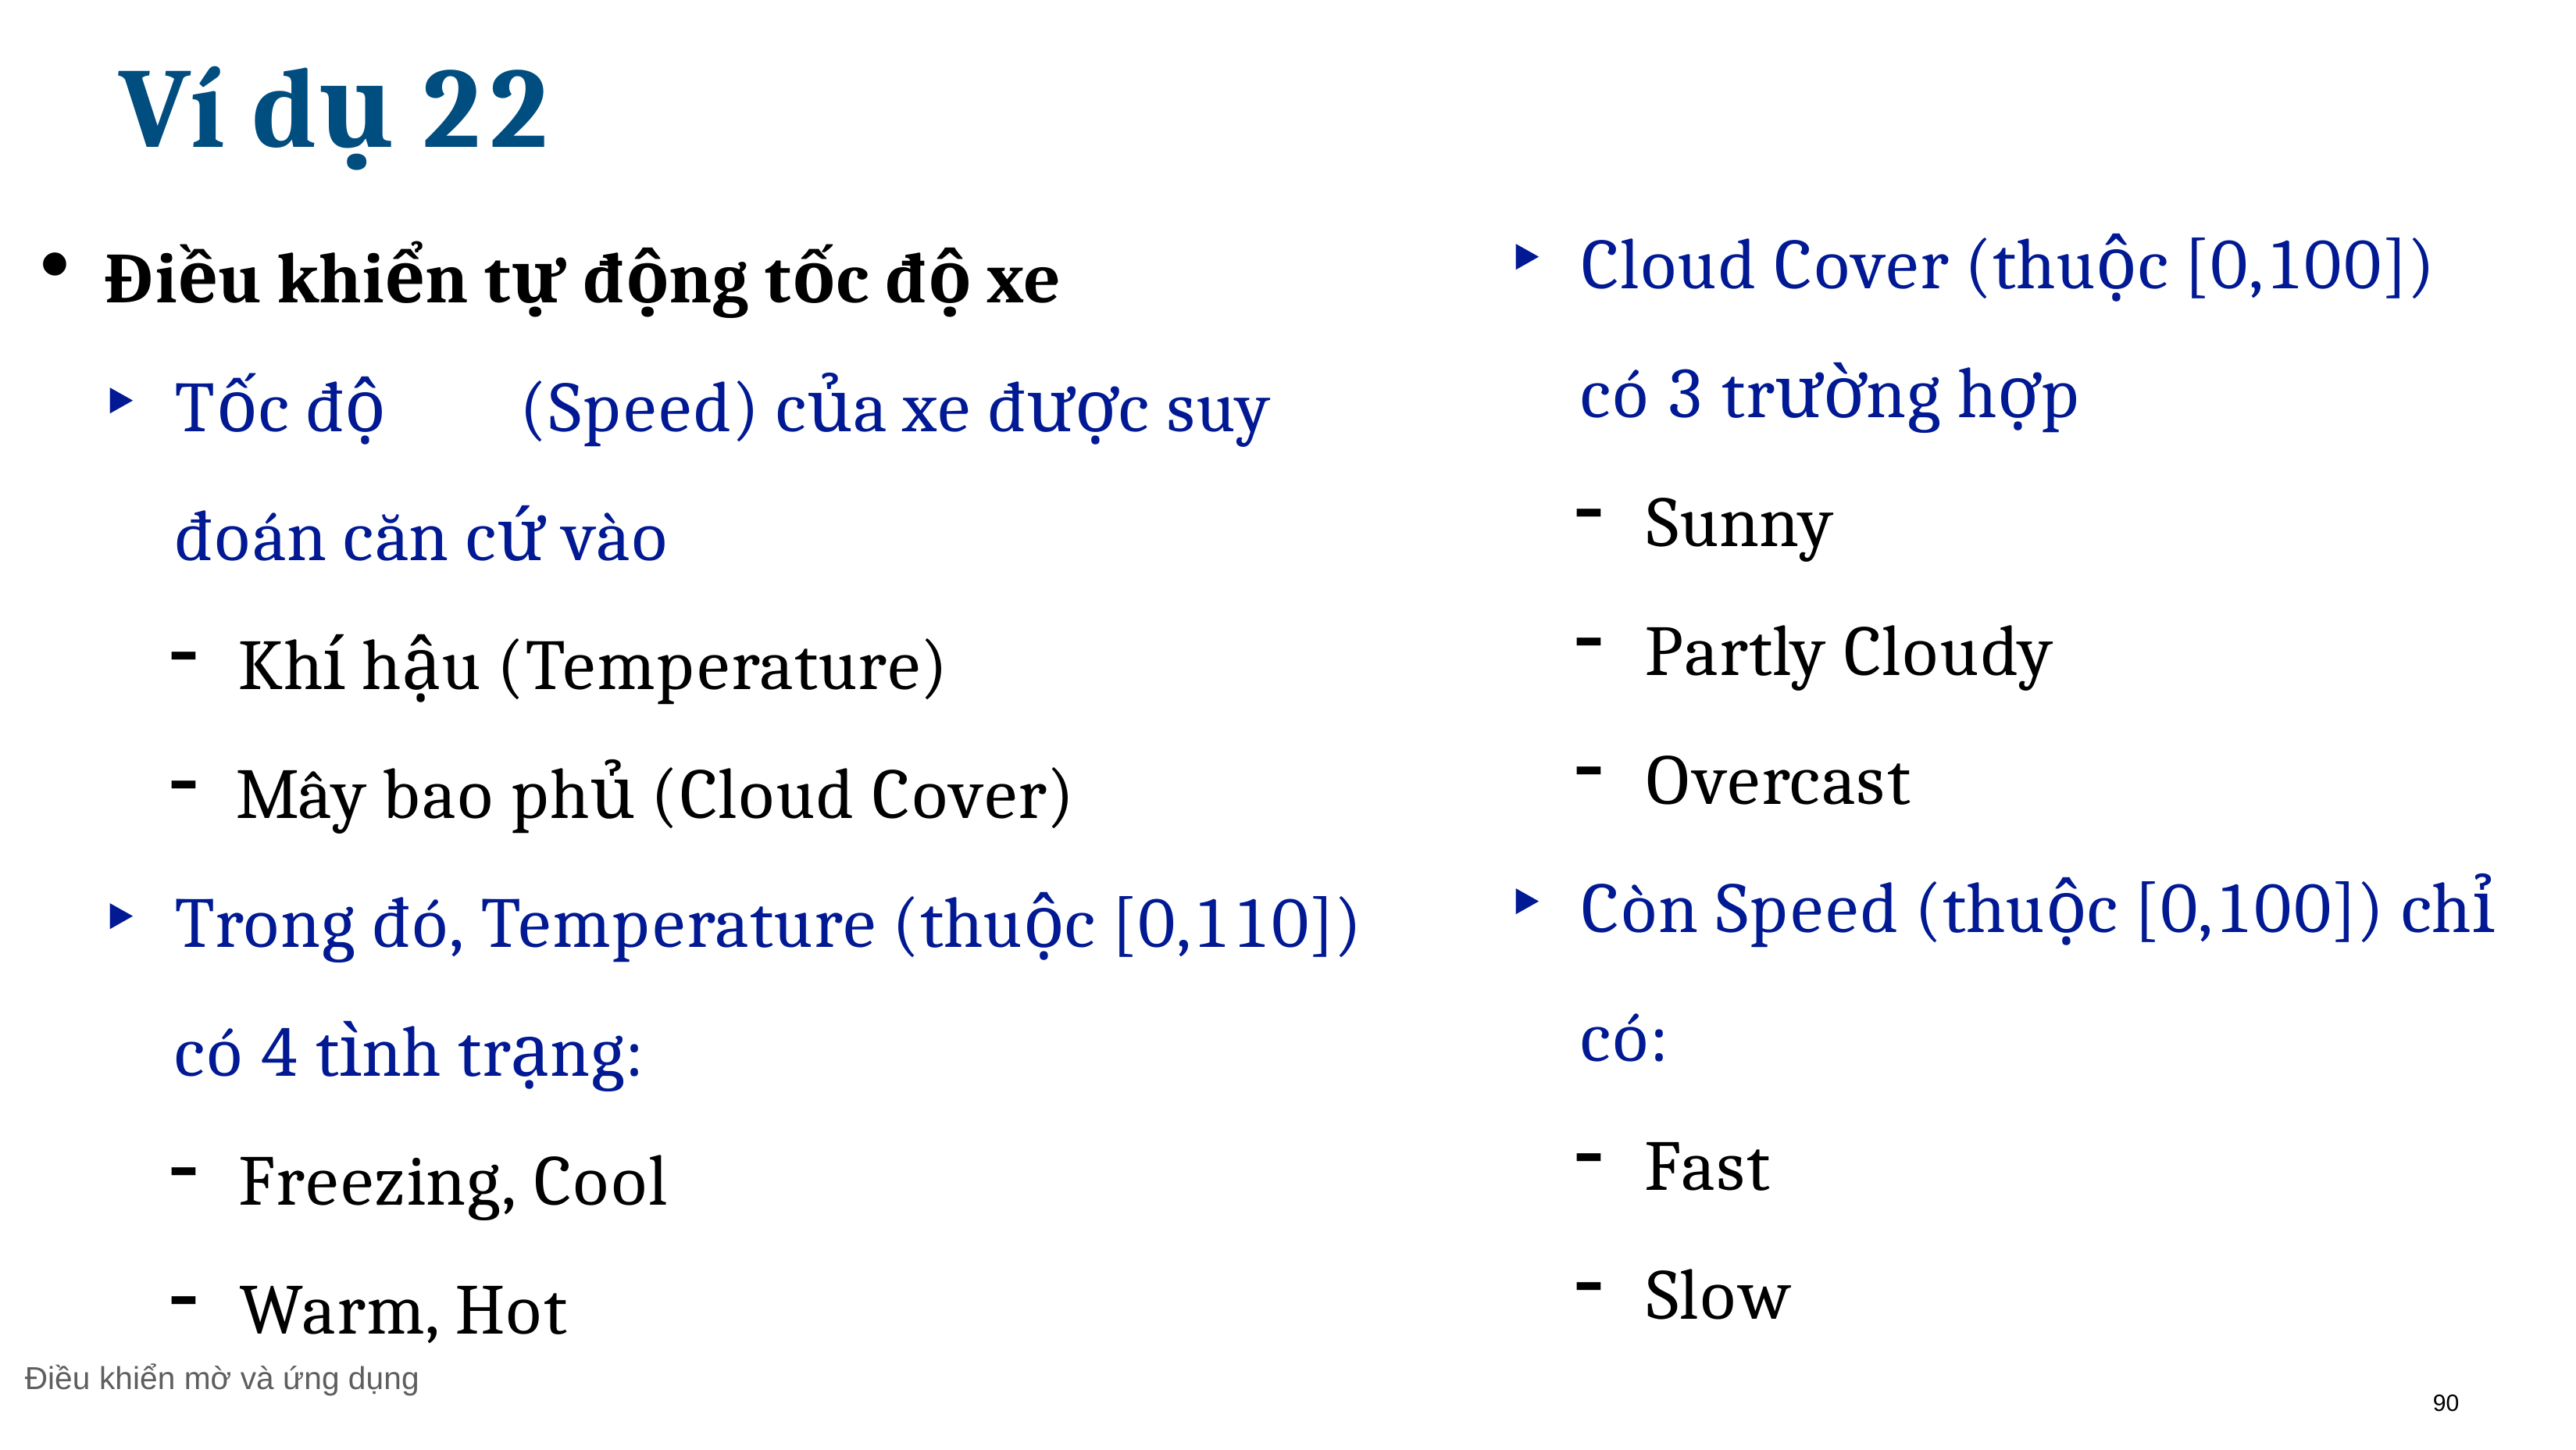

# Ví dụ 22
Điều khiển tự động tốc độ xe
Tốc độ	(Speed) của xe được suy đoán căn cứ vào
Khı́ hậu (Temperature)
Mây bao phủ (Cloud Cover)
Trong đó, Temperature (thuộc [0,110]) có 4 tı̀nh trạng:
Freezing, Cool
Warm, Hot
Cloud Cover (thuộc [0,100]) có 3 trường hợp
Sunny
Partly Cloudy
Overcast
Còn Speed (thuộc [0,100]) chı̉ có:
Fast
Slow
Điều khiển mờ và ứng dụng
90